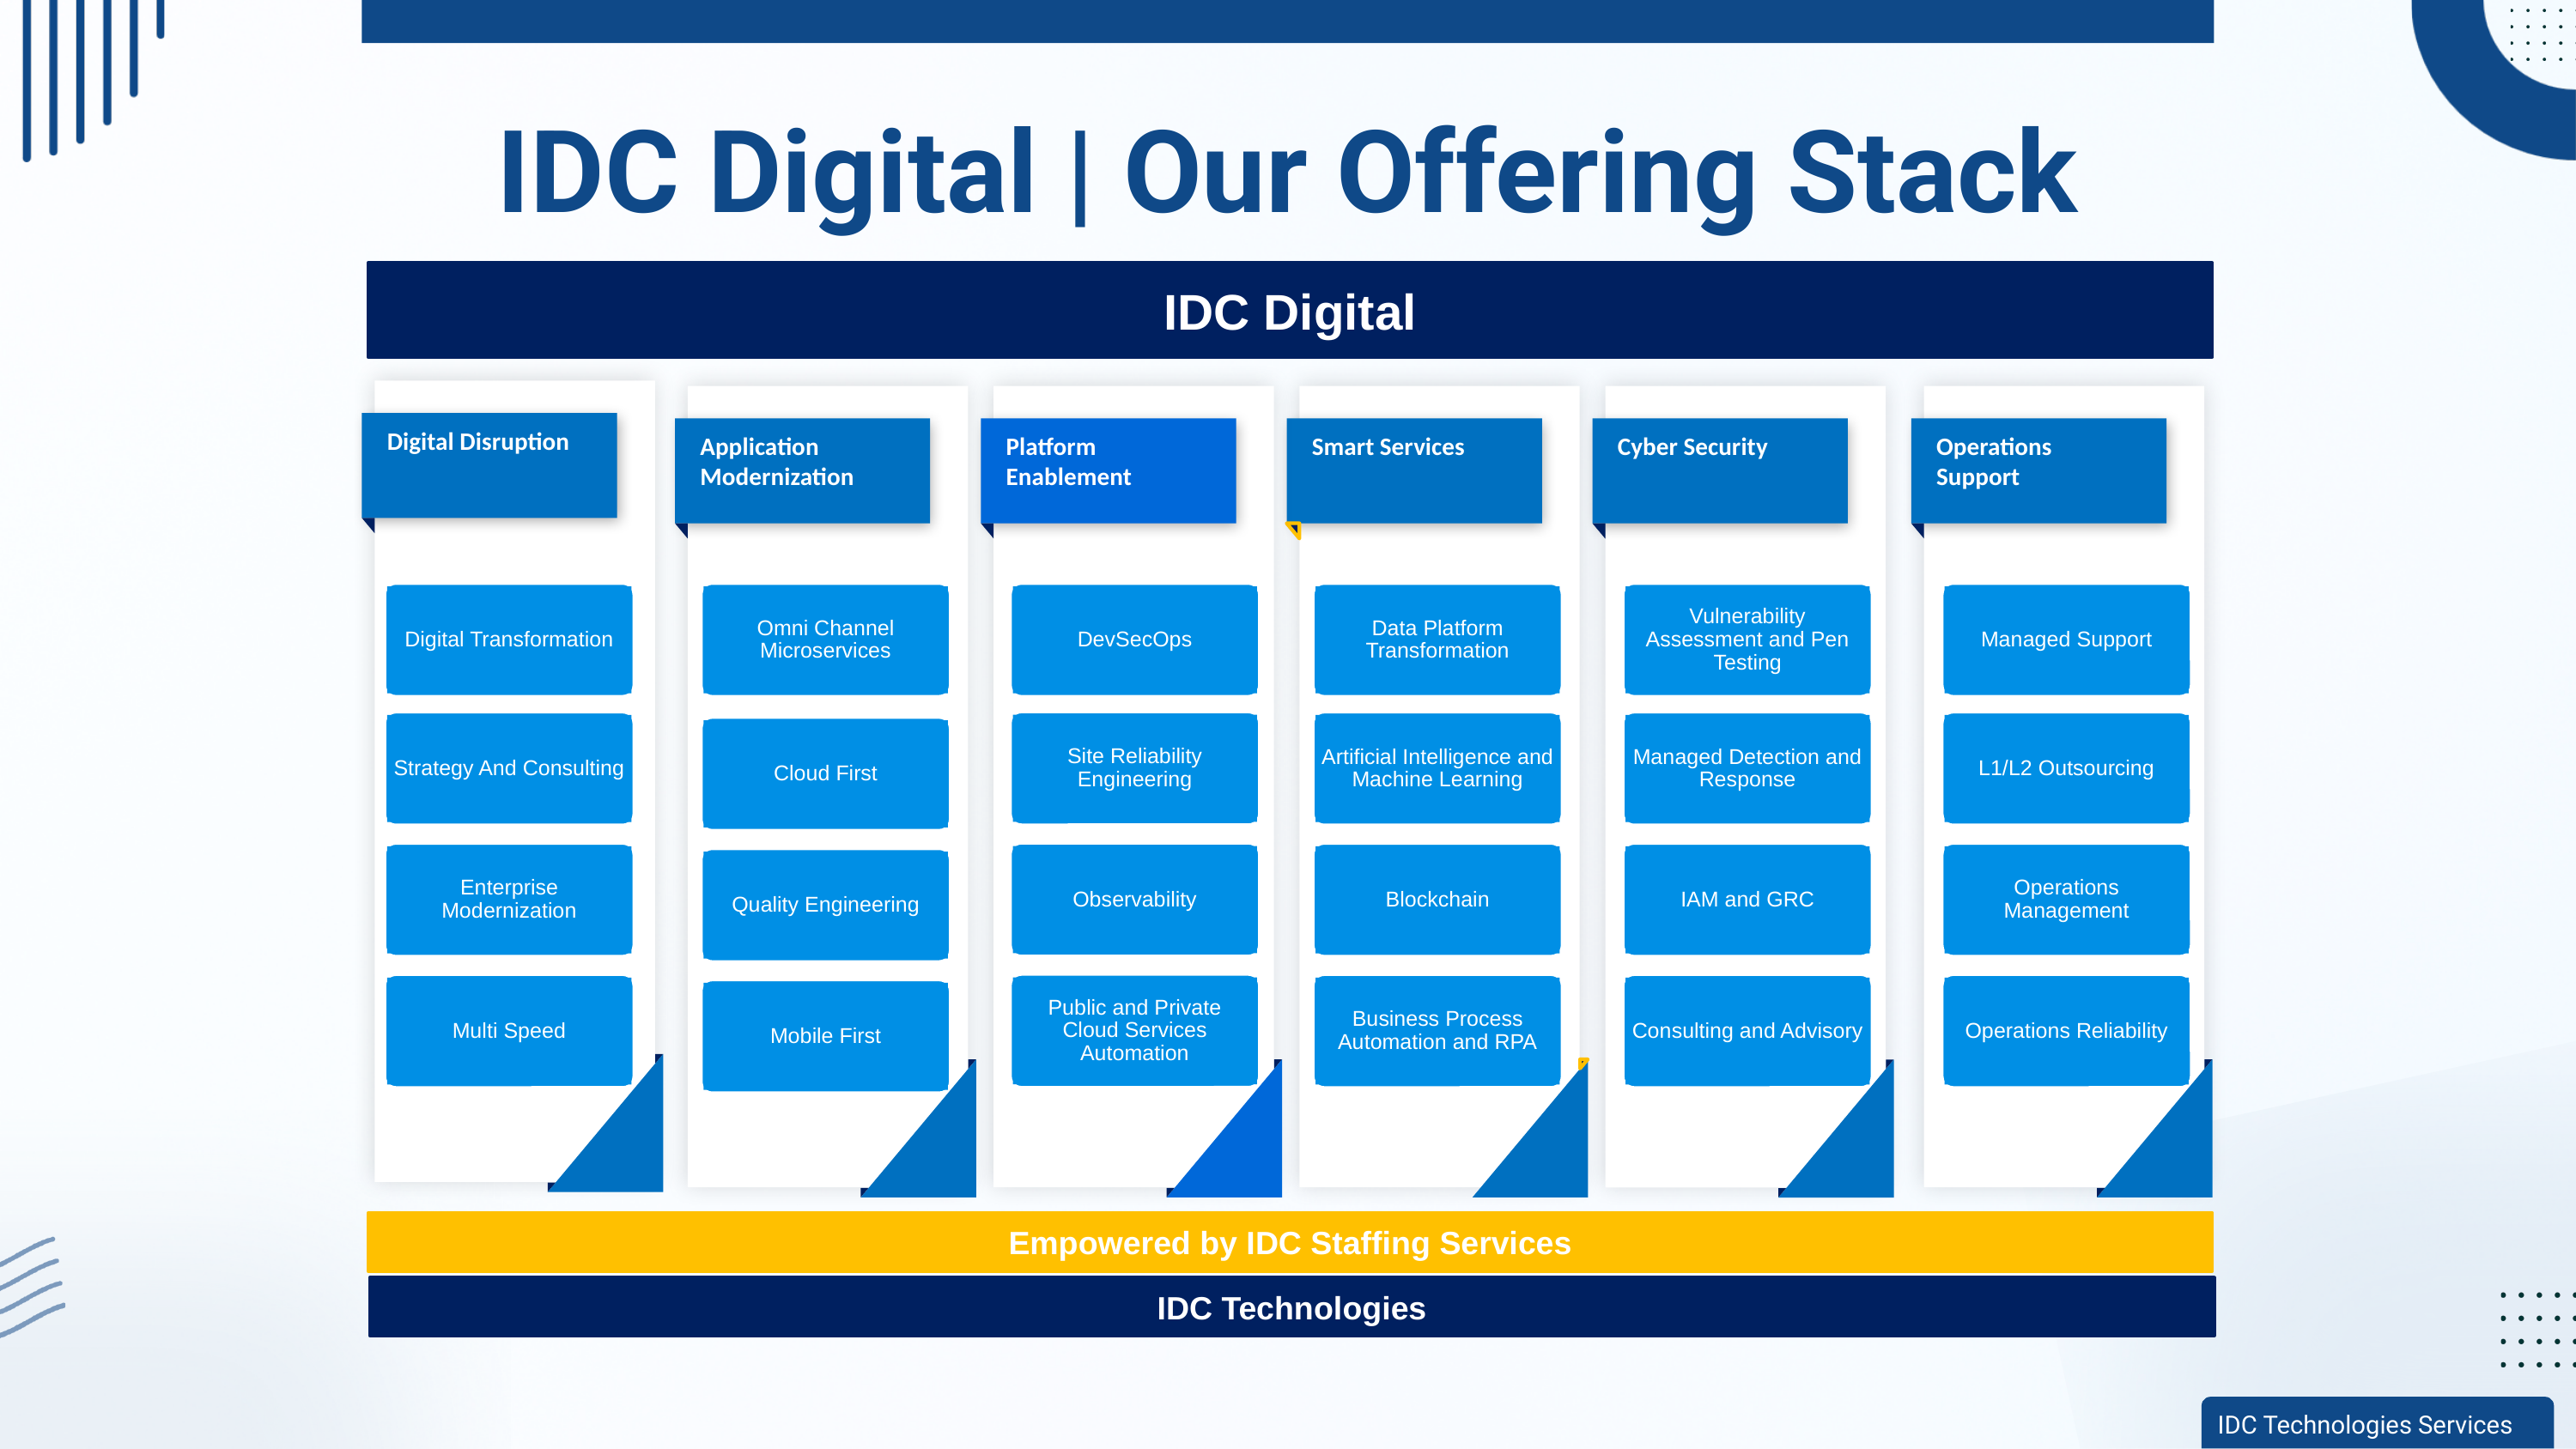

IDC Digital | Our Offering Stack
IDC Digital

Digital Disruption

Application Modernization

Platform Enablement

Smart Services

Operations Support

Cyber Security

Digital Transformation

Omni Channel Microservices

DevSecOps

Data Platform Transformation

Vulnerability Assessment and Pen Testing

Managed Support

Site Reliability Engineering

Strategy And Consulting

Artificial Intelligence and Machine Learning

Managed Detection and Response

L1/L2 Outsourcing

Cloud First

Observability

Enterprise Modernization

Blockchain

IAM and GRC

Operations Management

Quality Engineering

Public and Private Cloud Services Automation

Multi Speed

Business Process Automation and RPA

Consulting and Advisory

Operations Reliability

Mobile First
Empowered by IDC Staffing Services
IDC Technologies